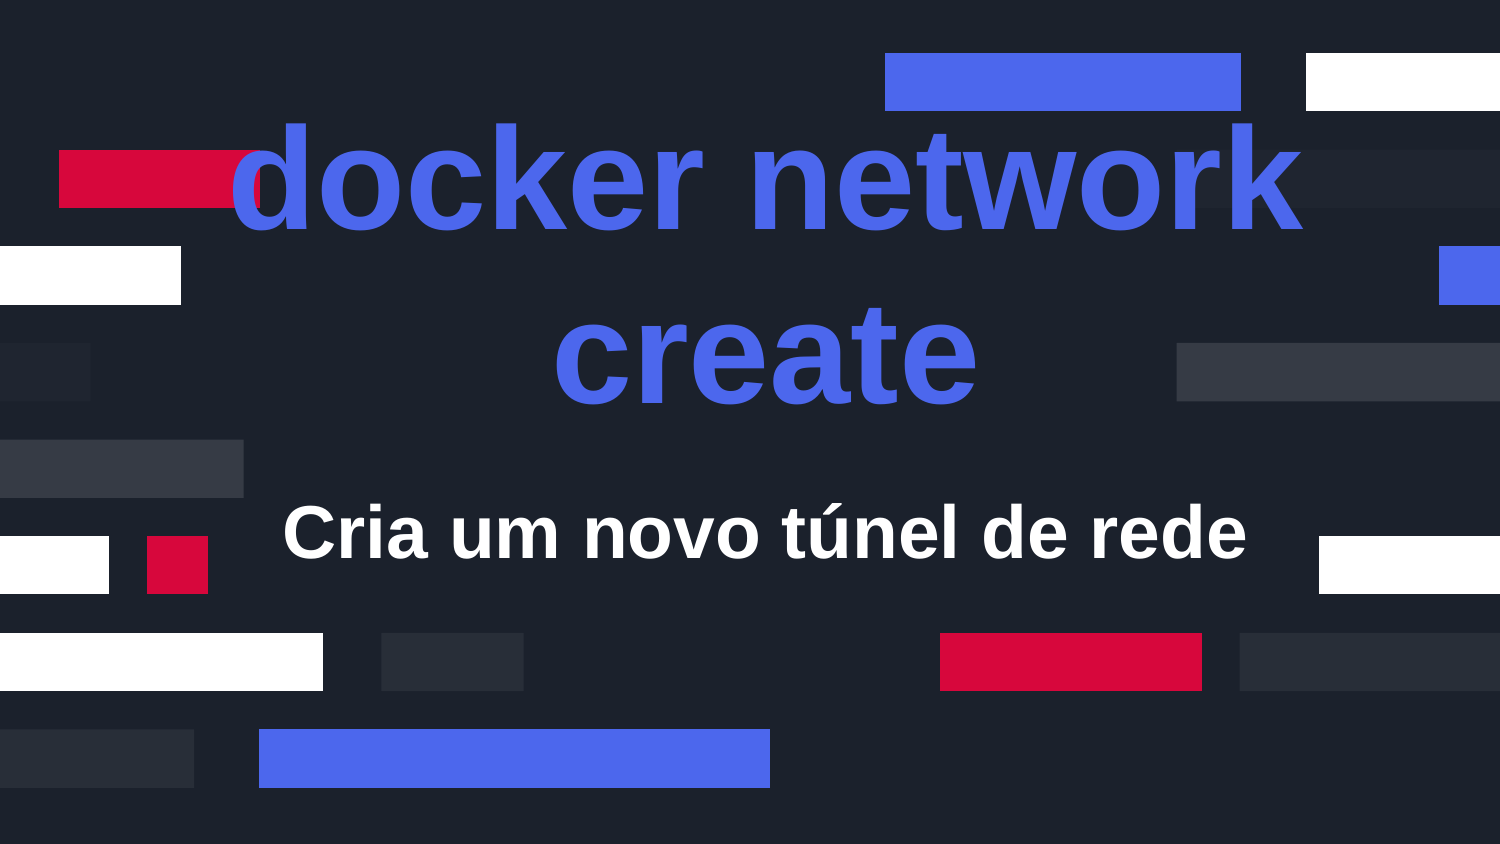

docker network create
# Cria um novo túnel de rede